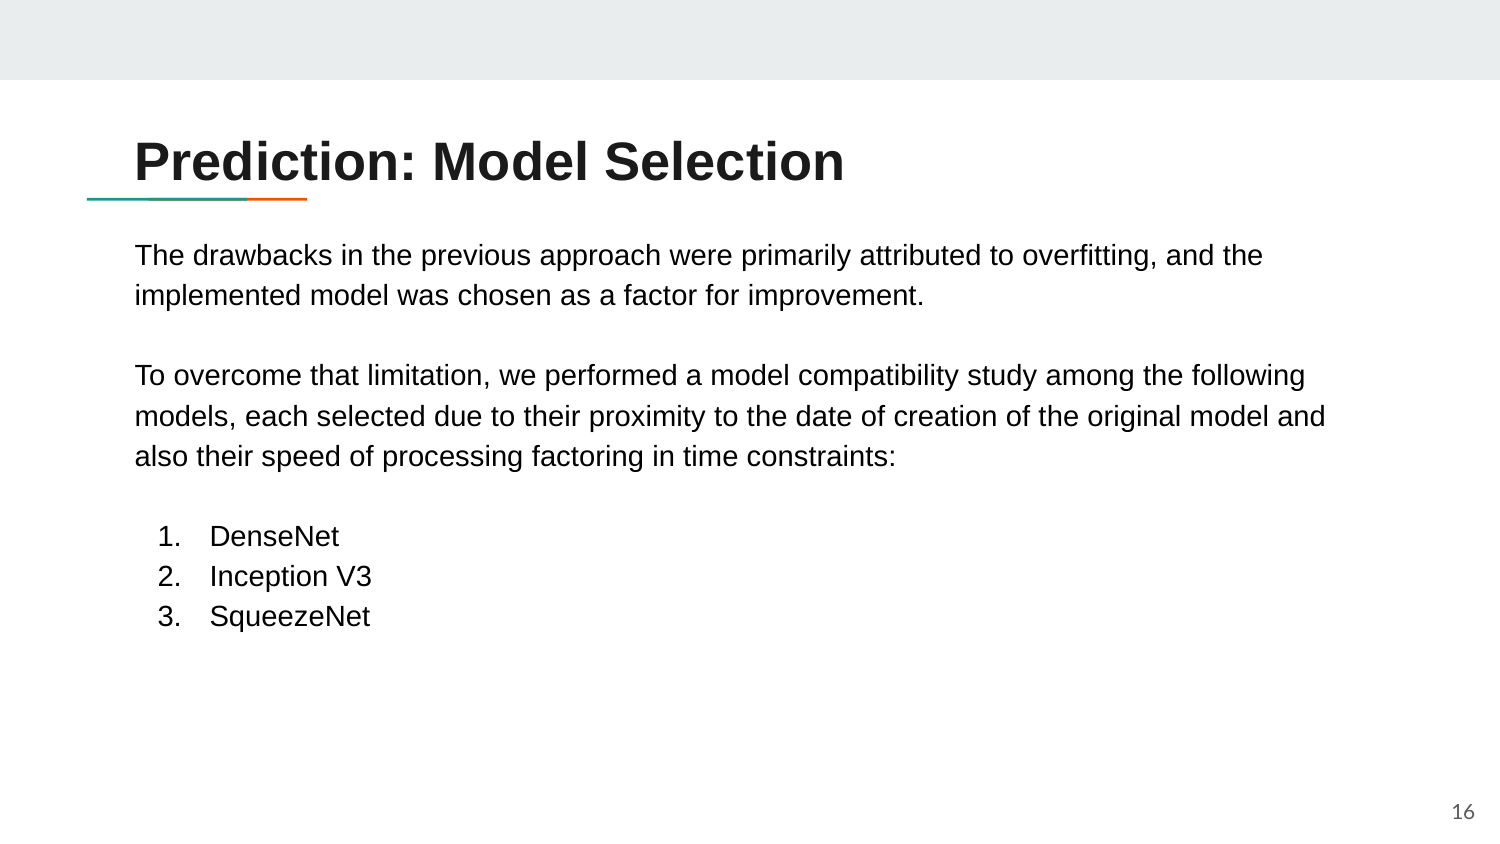

# Prediction: Model Selection

The drawbacks in the previous approach were primarily attributed to overfitting, and the implemented model was chosen as a factor for improvement.

To overcome that limitation, we performed a model compatibility study among the following models, each selected due to their proximity to the date of creation of the original model and also their speed of processing factoring in time constraints:

DenseNet
Inception V3
SqueezeNet
16